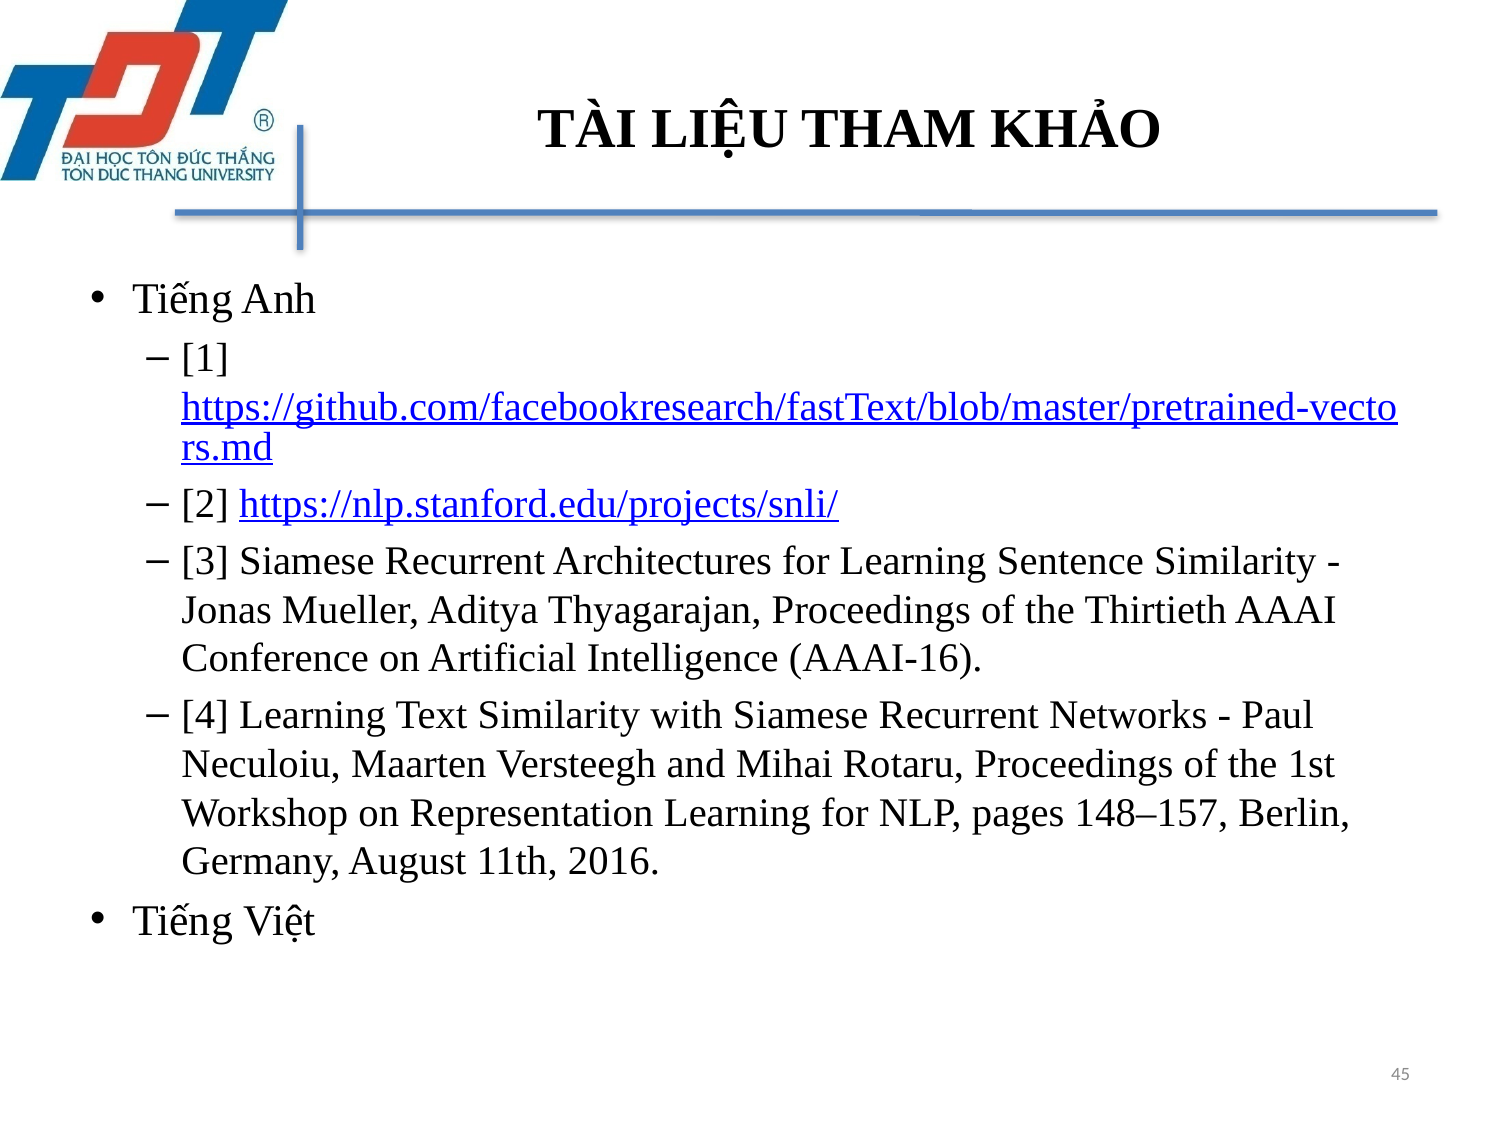

# TÀI LIỆU THAM KHẢO
Tiếng Anh
[1] https://github.com/facebookresearch/fastText/blob/master/pretrained-vectors.md
[2] https://nlp.stanford.edu/projects/snli/
[3] Siamese Recurrent Architectures for Learning Sentence Similarity - Jonas Mueller, Aditya Thyagarajan, Proceedings of the Thirtieth AAAI Conference on Artificial Intelligence (AAAI-16).
[4] Learning Text Similarity with Siamese Recurrent Networks - Paul Neculoiu, Maarten Versteegh and Mihai Rotaru, Proceedings of the 1st Workshop on Representation Learning for NLP, pages 148–157, Berlin, Germany, August 11th, 2016.
Tiếng Việt
45